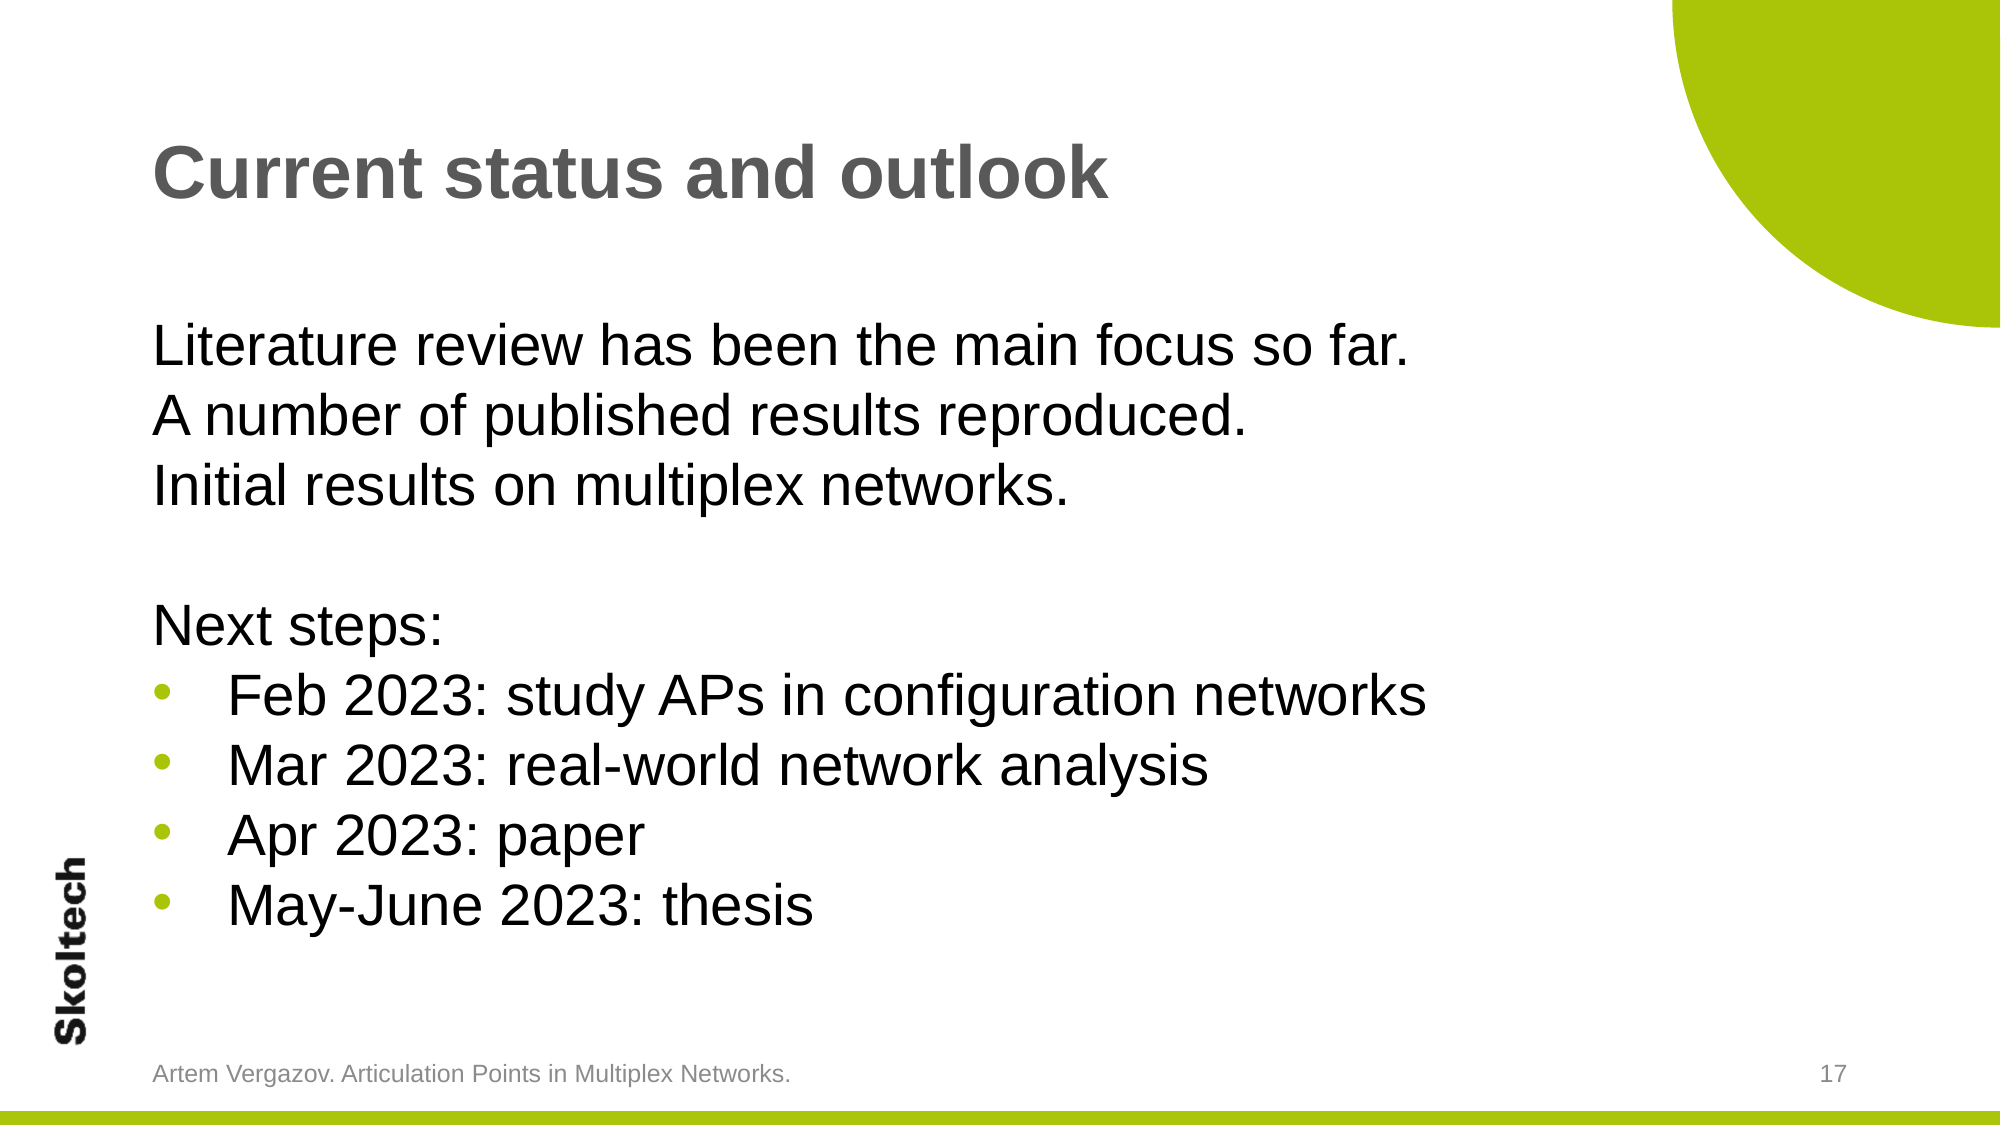

# Current status and outlook
Literature review has been the main focus so far.
A number of published results reproduced.
Initial results on multiplex networks.

Next steps:
Feb 2023: study APs in configuration networks
Mar 2023: real-world network analysis
Apr 2023: paper
May-June 2023: thesis
Artem Vergazov. Articulation Points in Multiplex Networks.
17